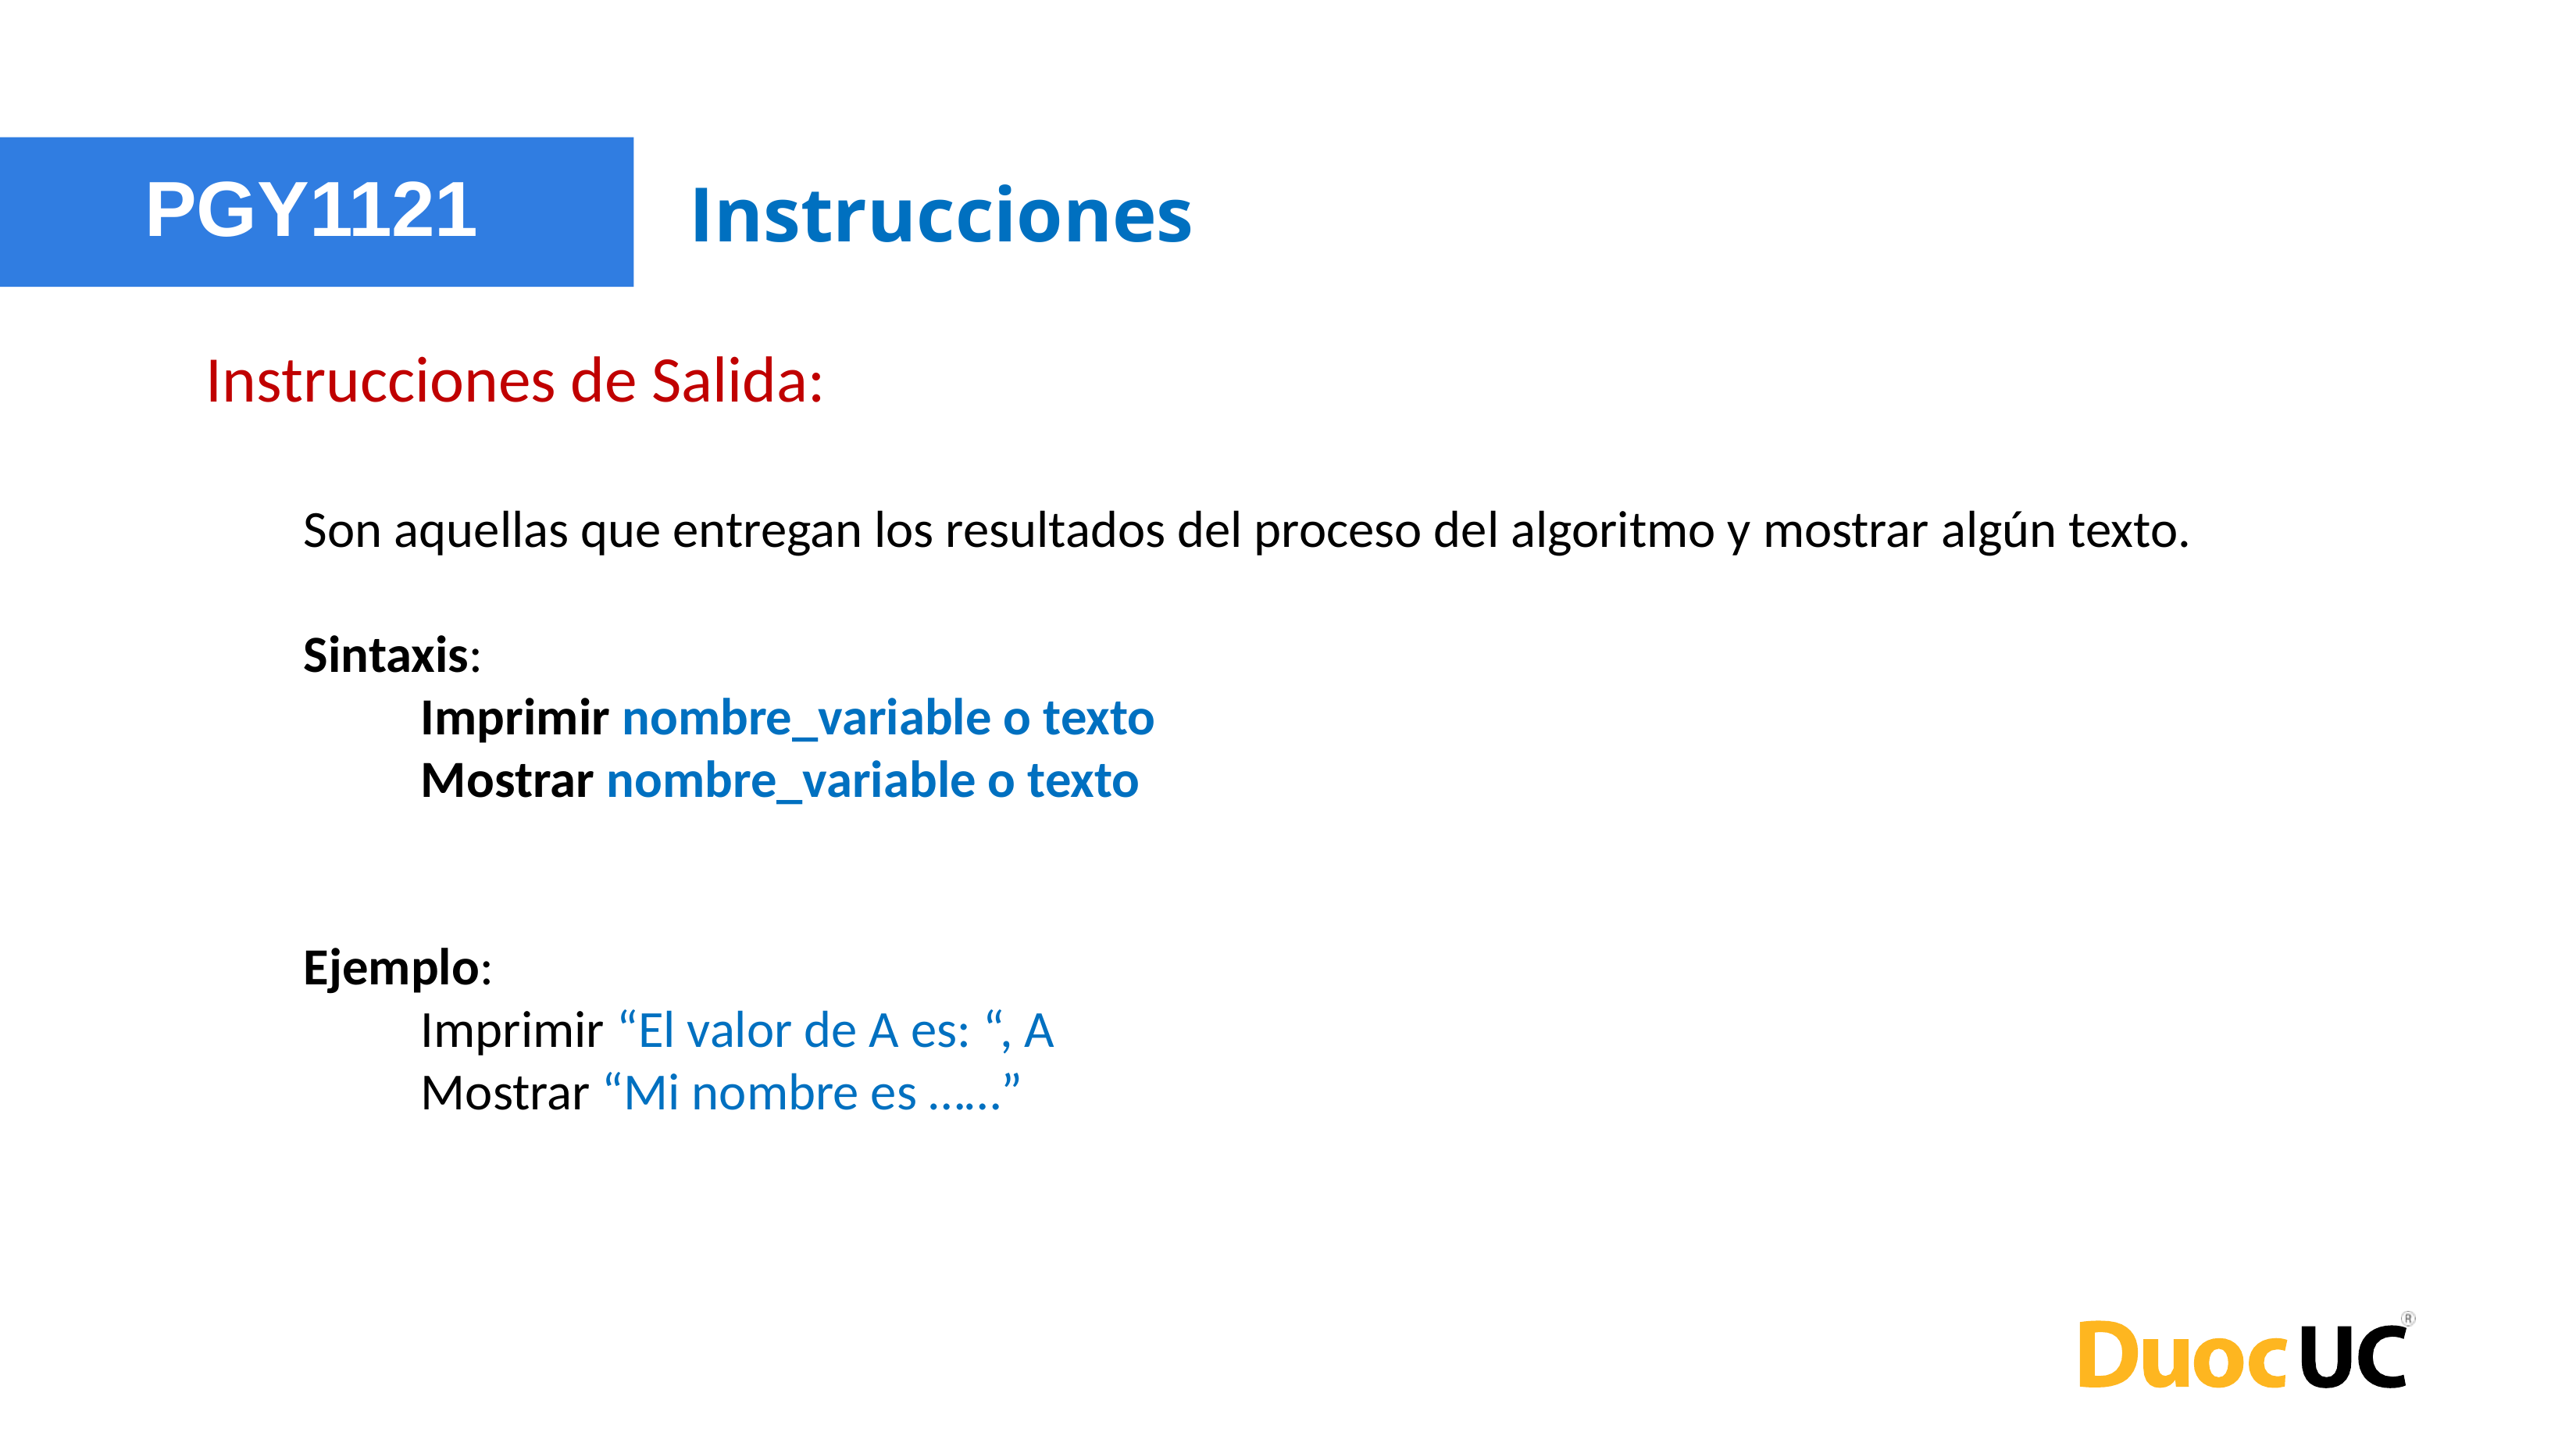

PGY1121
Instrucciones
Instrucciones de Salida:
Son aquellas que entregan los resultados del proceso del algoritmo y mostrar algún texto.
Sintaxis:
	Imprimir nombre_variable o texto
	Mostrar nombre_variable o texto

Ejemplo:
	Imprimir “El valor de A es: “, A
	Mostrar “Mi nombre es ……”